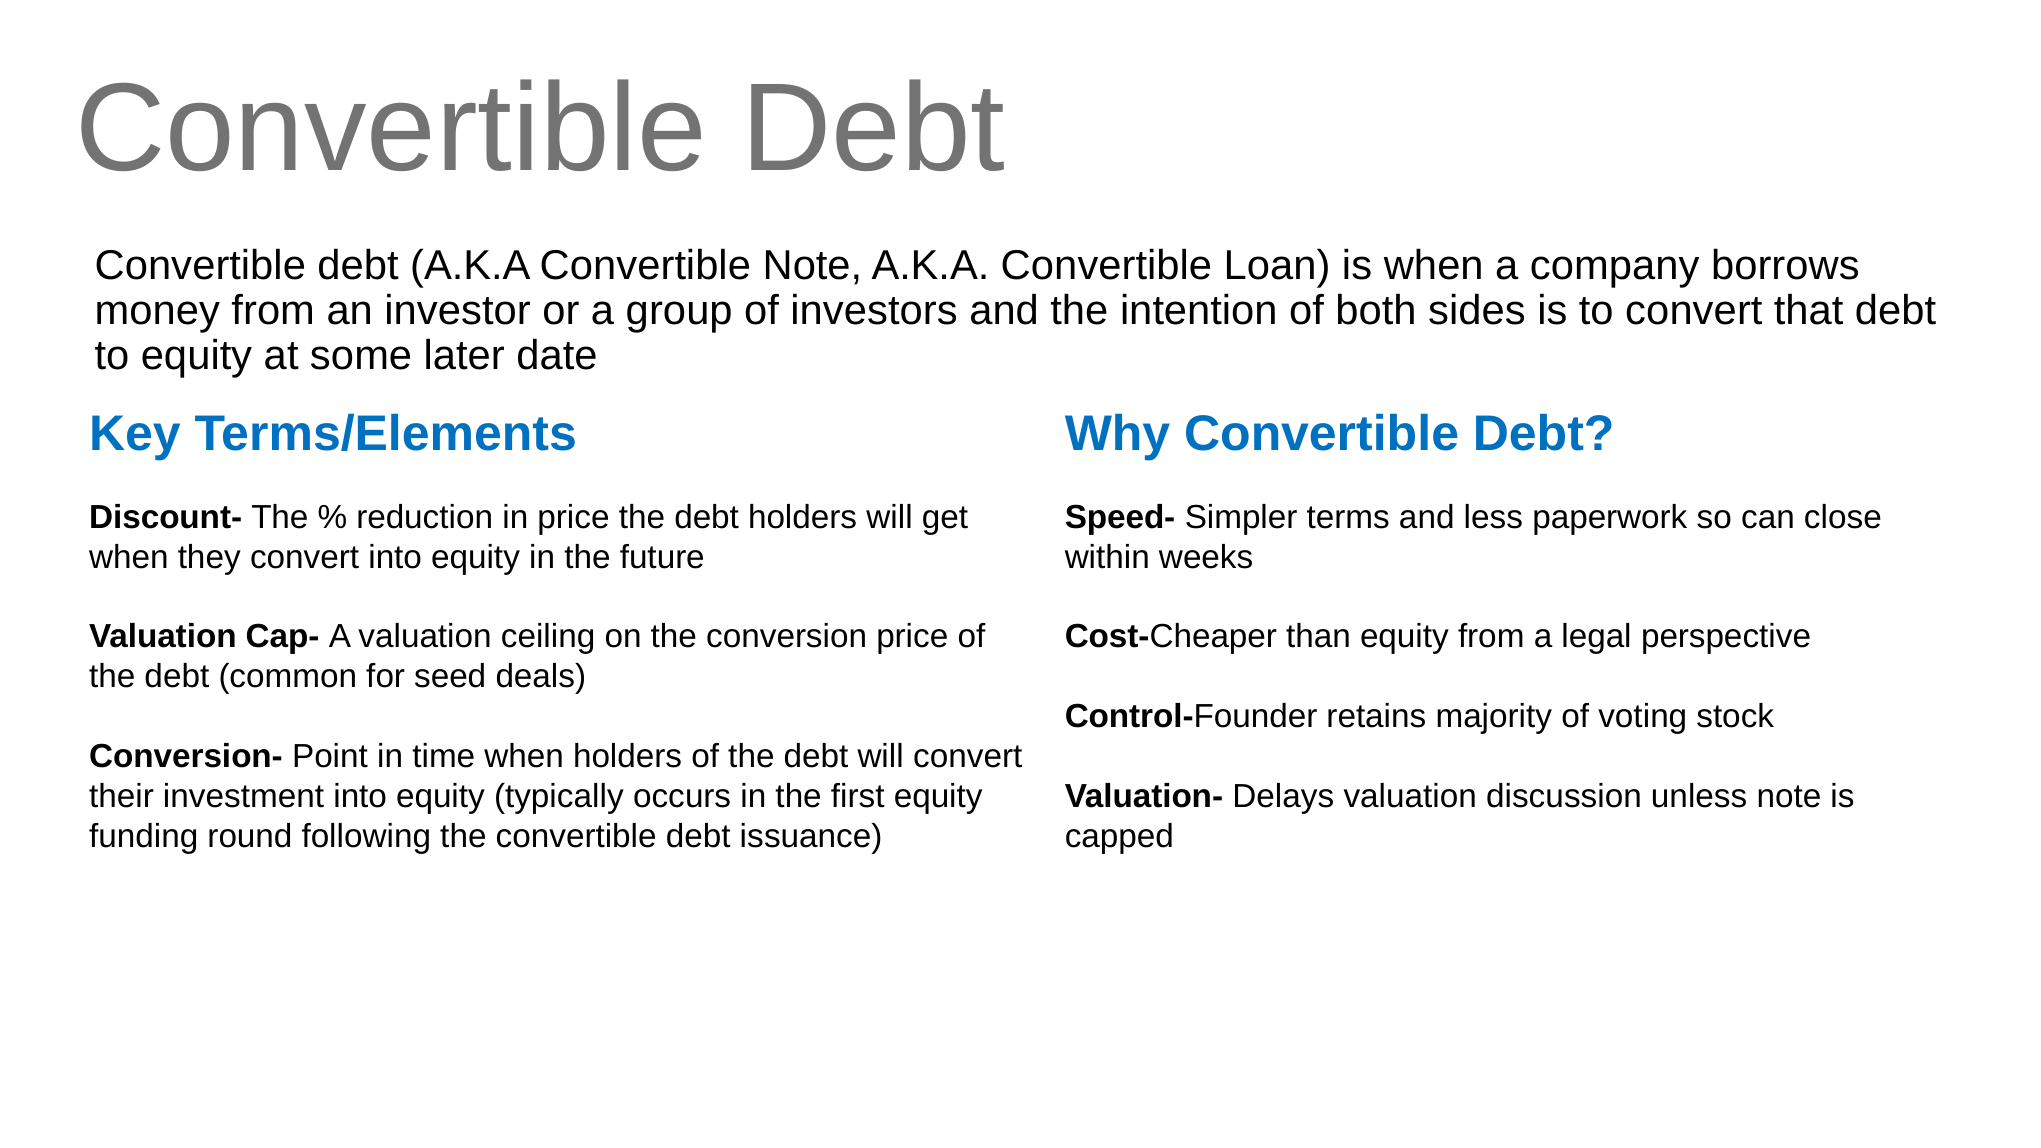

The flow of ideas, money, and equity
Convertible Debt
# The flow of ideas, money, and equity
Convertible debt (A.K.A Convertible Note, A.K.A. Convertible Loan) is when a company borrows money from an investor or a group of investors and the intention of both sides is to convert that debt to equity at some later date
Why Convertible Debt?
Key Terms/Elements
Discount- The % reduction in price the debt holders will get when they convert into equity in the future

Valuation Cap- A valuation ceiling on the conversion price of the debt (common for seed deals)

Conversion- Point in time when holders of the debt will convert their investment into equity (typically occurs in the first equity funding round following the convertible debt issuance)
Speed- Simpler terms and less paperwork so can close within weeks

Cost-Cheaper than equity from a legal perspective

Control-Founder retains majority of voting stock

Valuation- Delays valuation discussion unless note is capped